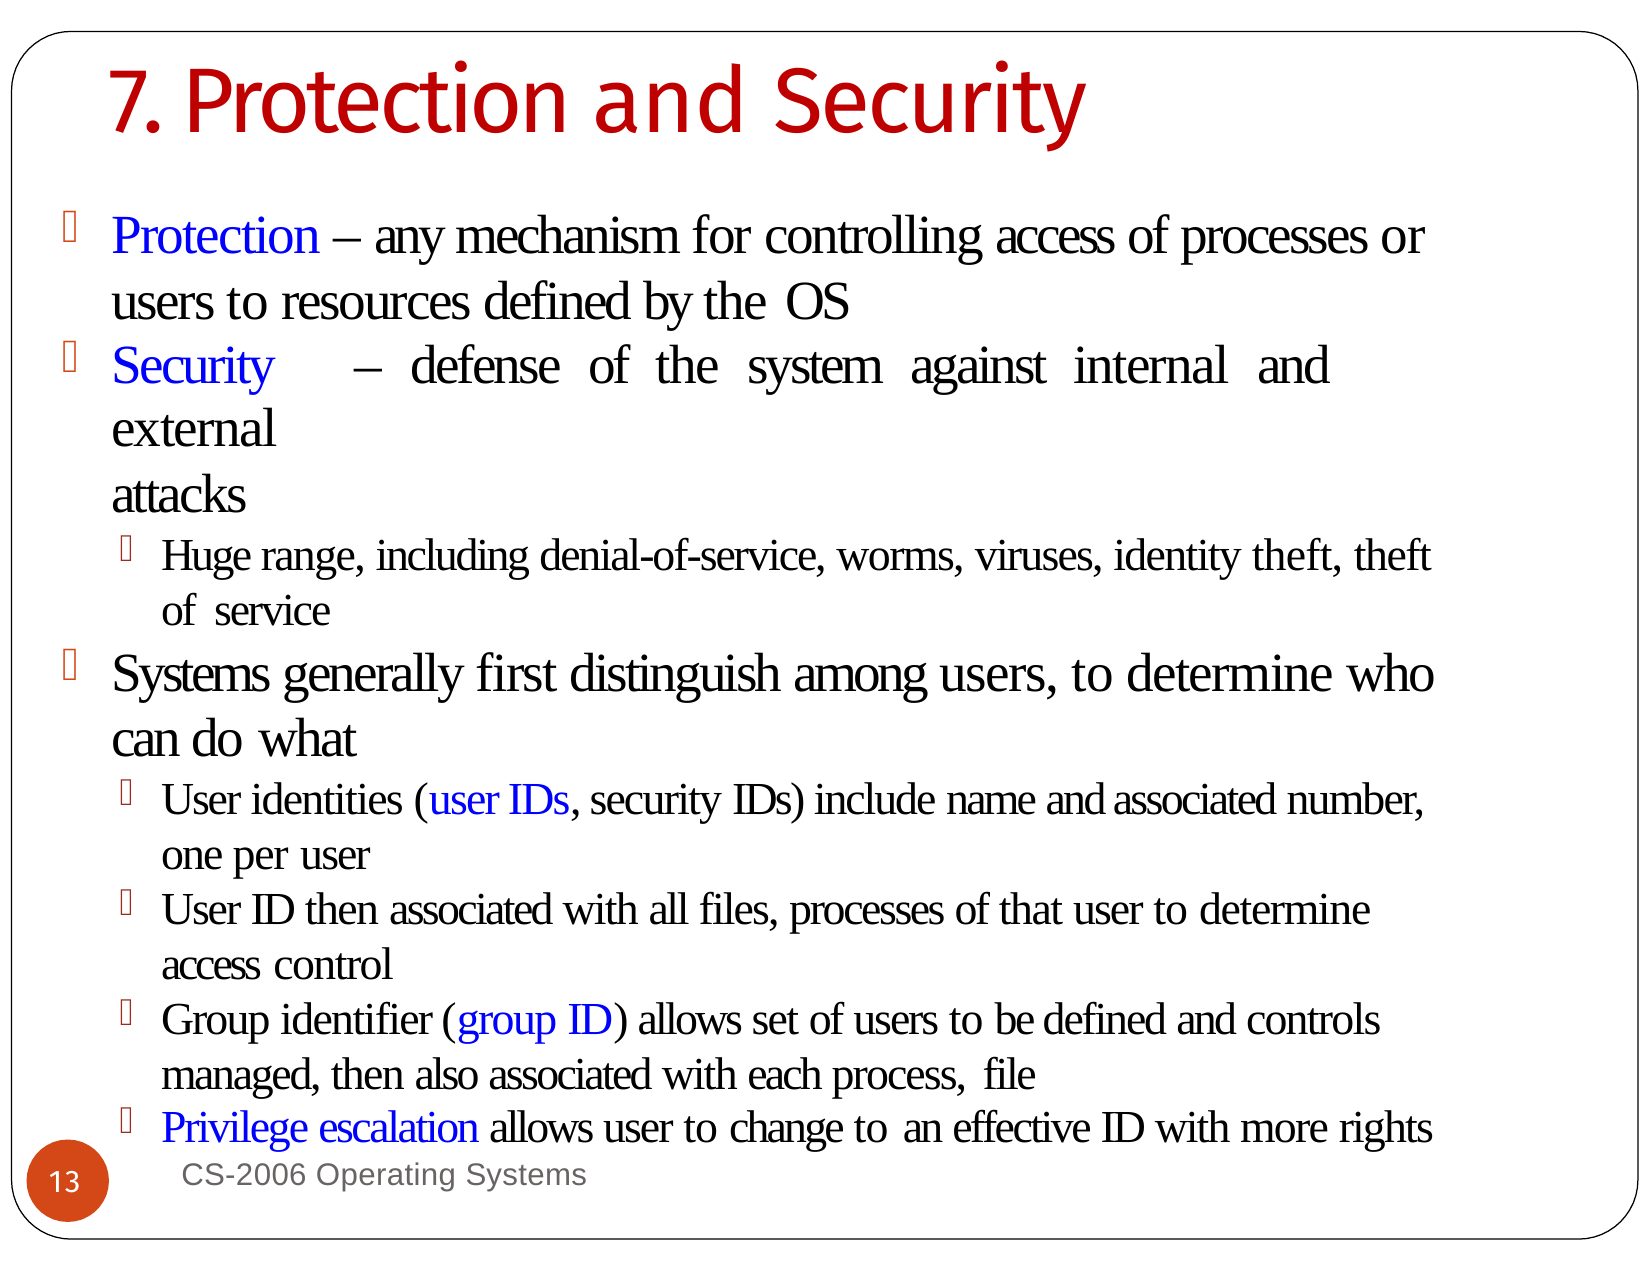

# 7. Protection and Security
Protection – any mechanism for controlling access of processes or  users to resources defined by the OS
Security	–	defense	of	the	system	against	internal	and	external
attacks
Huge range, including denial-of-service, worms, viruses, identity theft, theft of  service
Systems generally first distinguish among users, to determine who  can do what
User identities (user IDs, security IDs) include name and associated number,  one per user
User ID then associated with all files, processes of that user to determine  access control
Group identifier (group ID) allows set of users to be defined and controls  managed, then also associated with each process, file
Privilege escalation allows user to change to an effective ID with more rights

CS-2006 Operating Systems
13